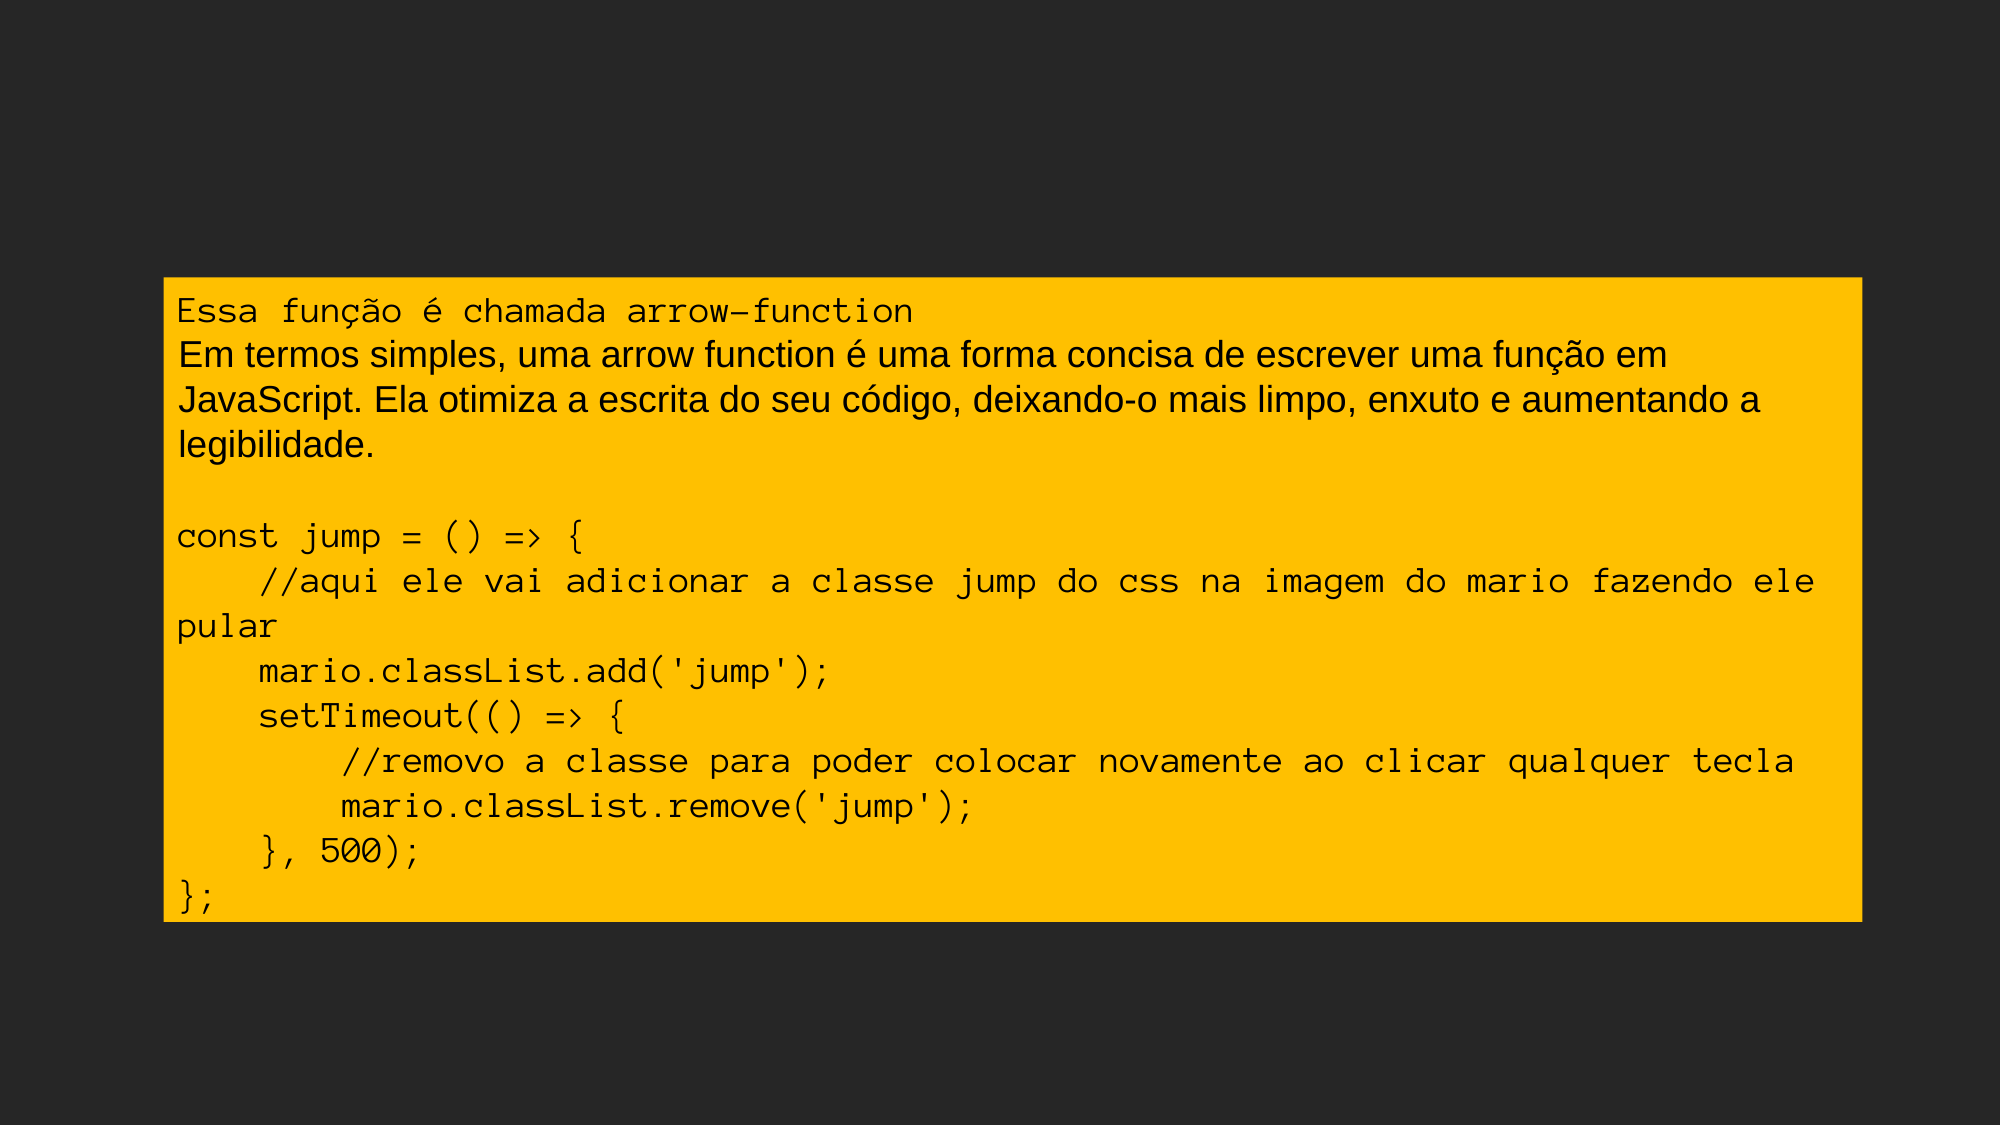

Essa função é chamada arrow-function
Em termos simples, uma arrow function é uma forma concisa de escrever uma função em JavaScript. Ela otimiza a escrita do seu código, deixando-o mais limpo, enxuto e aumentando a legibilidade.

const jump = () => {
    //aqui ele vai adicionar a classe jump do css na imagem do mario fazendo ele pular
    mario.classList.add('jump');
    setTimeout(() => {
        //removo a classe para poder colocar novamente ao clicar qualquer tecla
        mario.classList.remove('jump');
    }, 500);
};